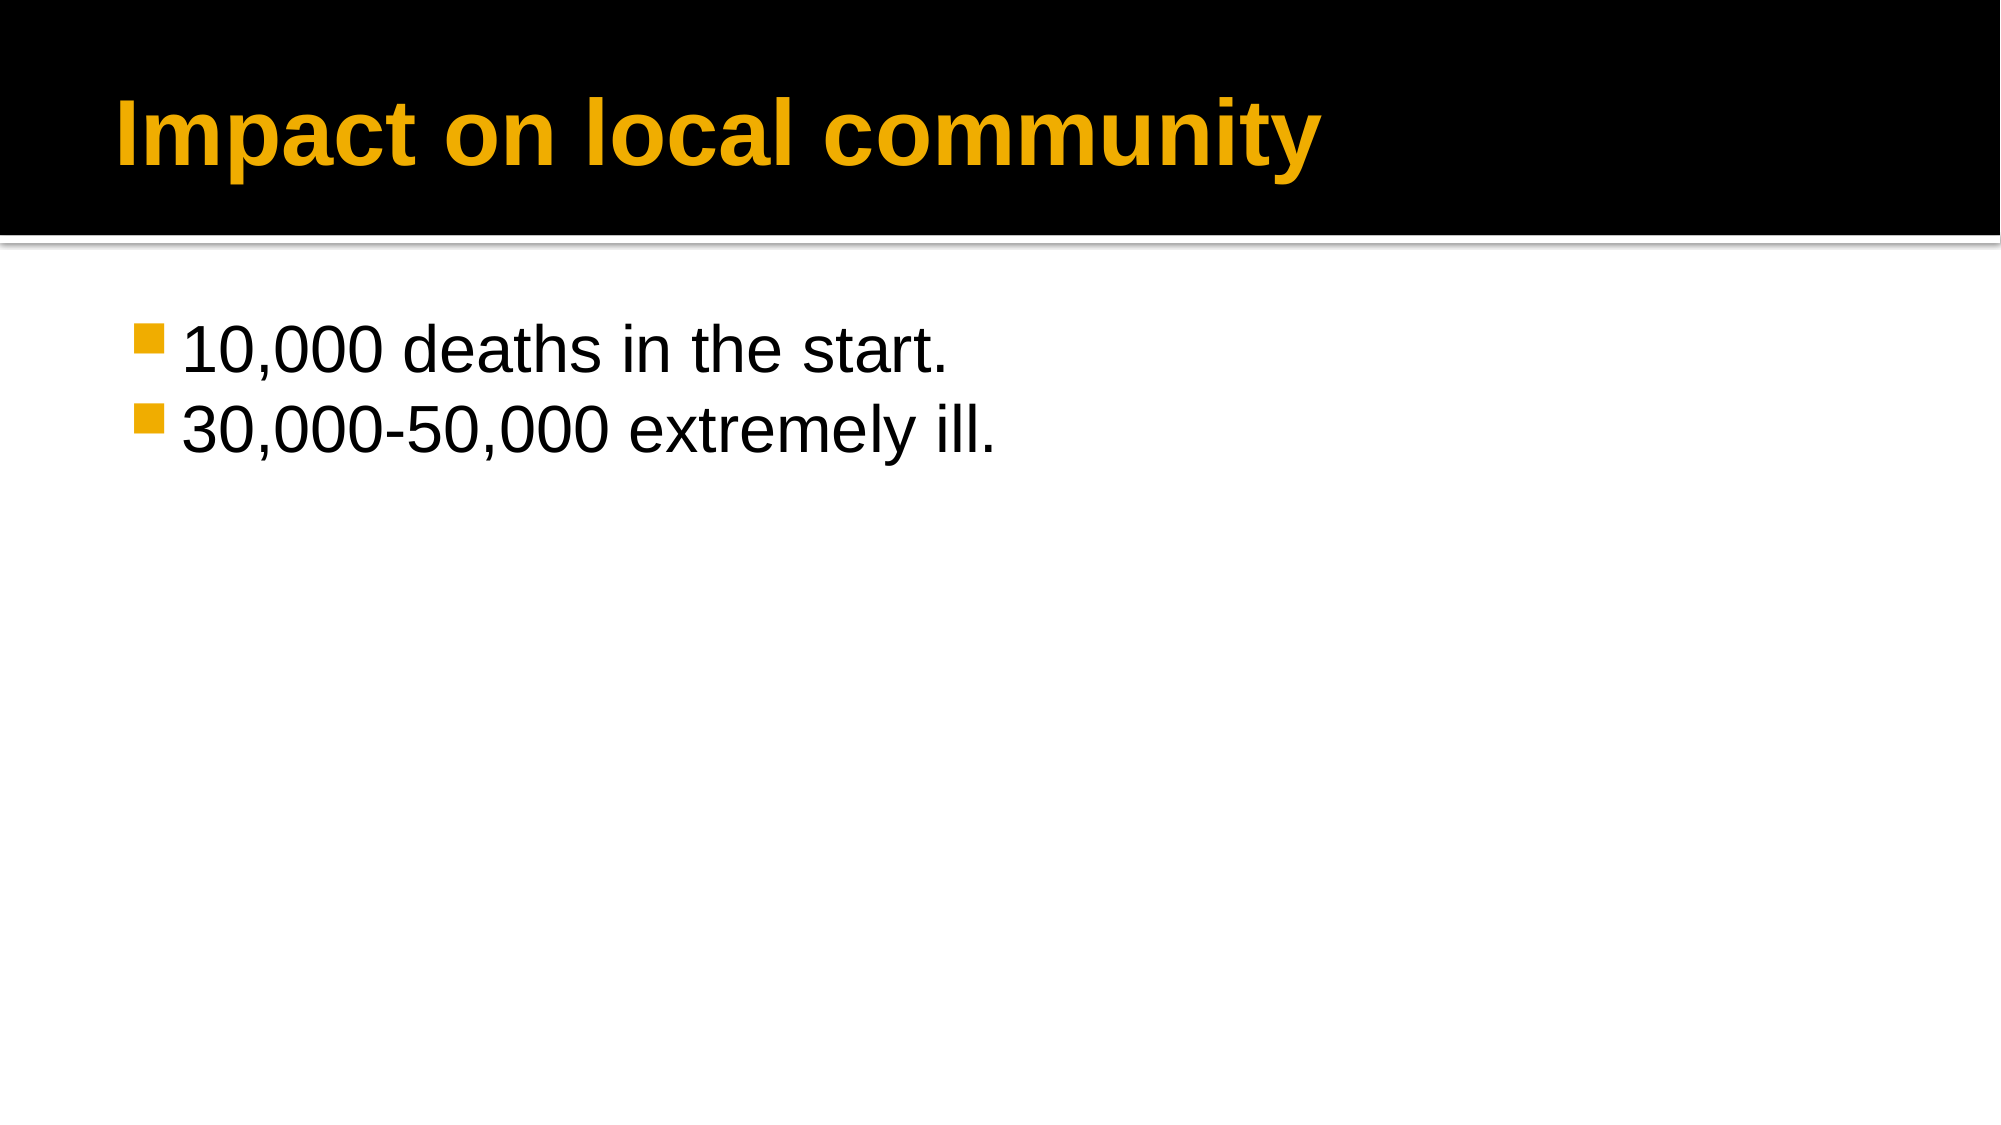

# Impact on local community
10,000 deaths in the start.
30,000-50,000 extremely ill.